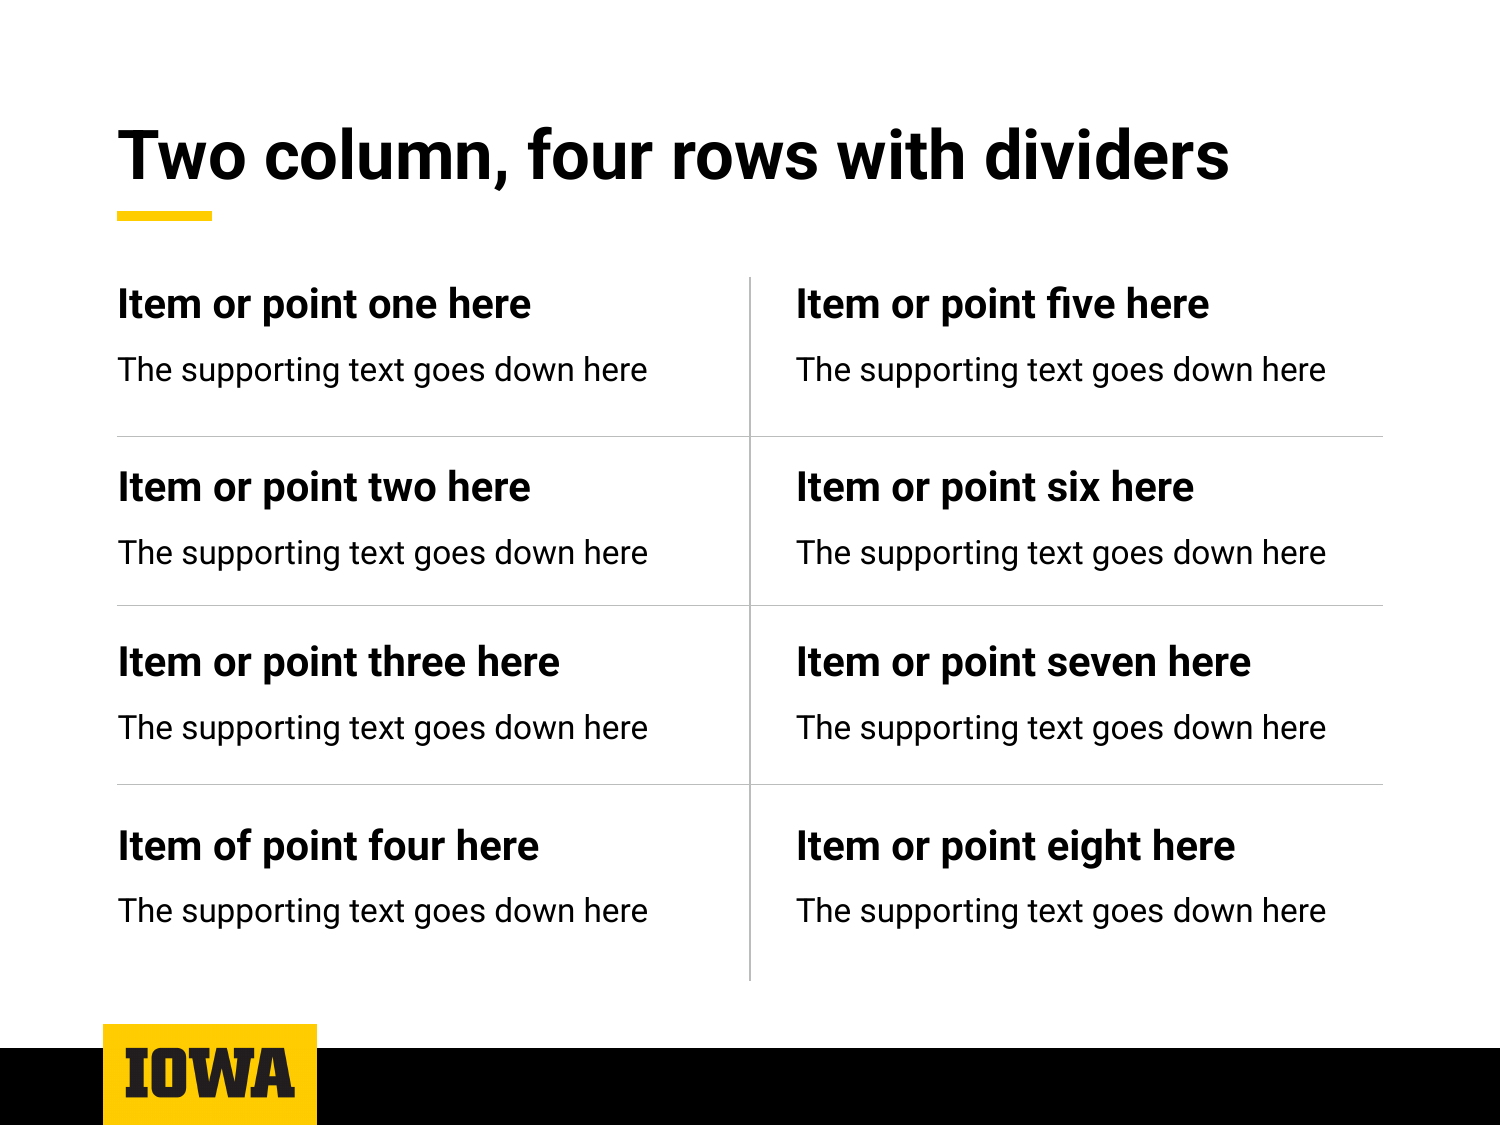

# Two column, four rows with dividers
Item or point one here
Item or point five here
The supporting text goes down here
The supporting text goes down here
Item or point two here
Item or point six here
The supporting text goes down here

The supporting text goes down here
Item or point three here
Item or point seven here
The supporting text goes down here

The supporting text goes down here

Item of point four here
Item or point eight here
The supporting text goes down here

The supporting text goes down here